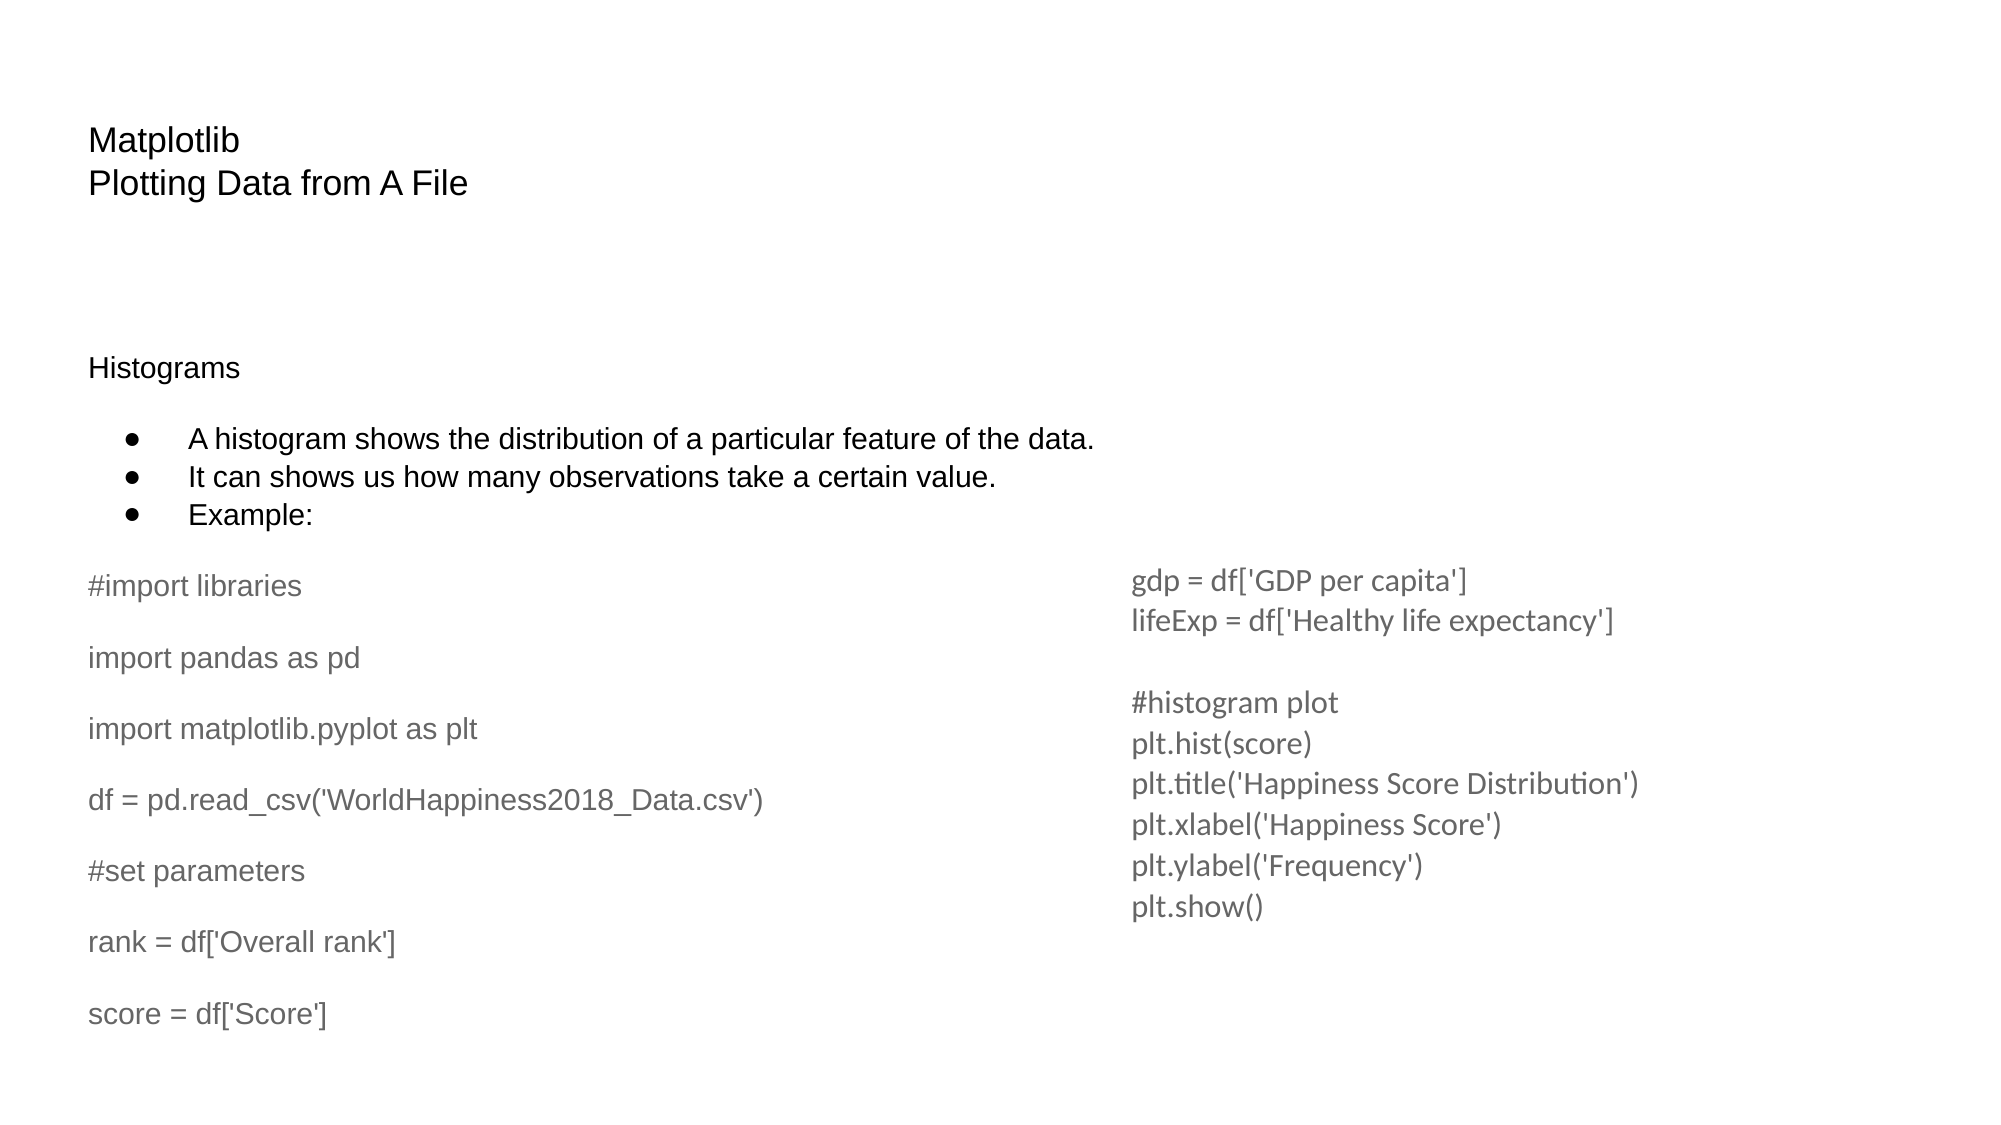

# Matplotlib
Plotting Data from A File

Histograms
A histogram shows the distribution of a particular feature of the data.
It can shows us how many observations take a certain value.
Example:
#import libraries
import pandas as pd
import matplotlib.pyplot as plt
df = pd.read_csv('WorldHappiness2018_Data.csv')
#set parameters
rank = df['Overall rank']
score = df['Score']

gdp = df['GDP per capita']
lifeExp = df['Healthy life expectancy']

#histogram plot
plt.hist(score)
plt.title('Happiness Score Distribution')
plt.xlabel('Happiness Score')
plt.ylabel('Frequency')
plt.show()